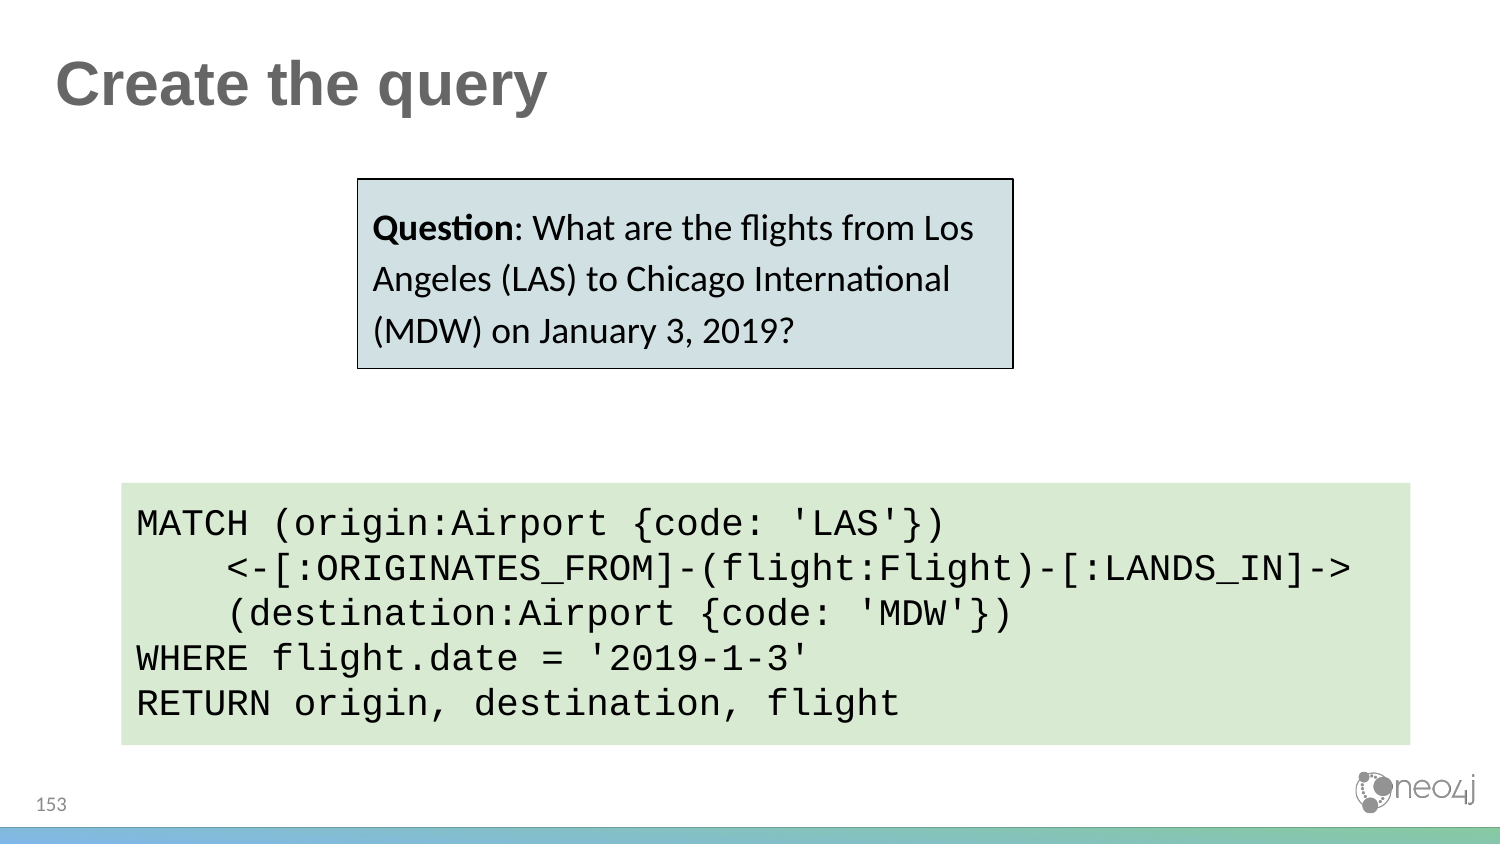

# Create the query
Question: What are the flights from Los Angeles (LAS) to Chicago International (MDW) on January 3, 2019?
MATCH (origin:Airport {code: 'LAS'})
    <-[:ORIGINATES_FROM]-(flight:Flight)-[:LANDS_IN]->
    (destination:Airport {code: 'MDW'})
WHERE flight.date = '2019-1-3'
RETURN origin, destination, flight
153